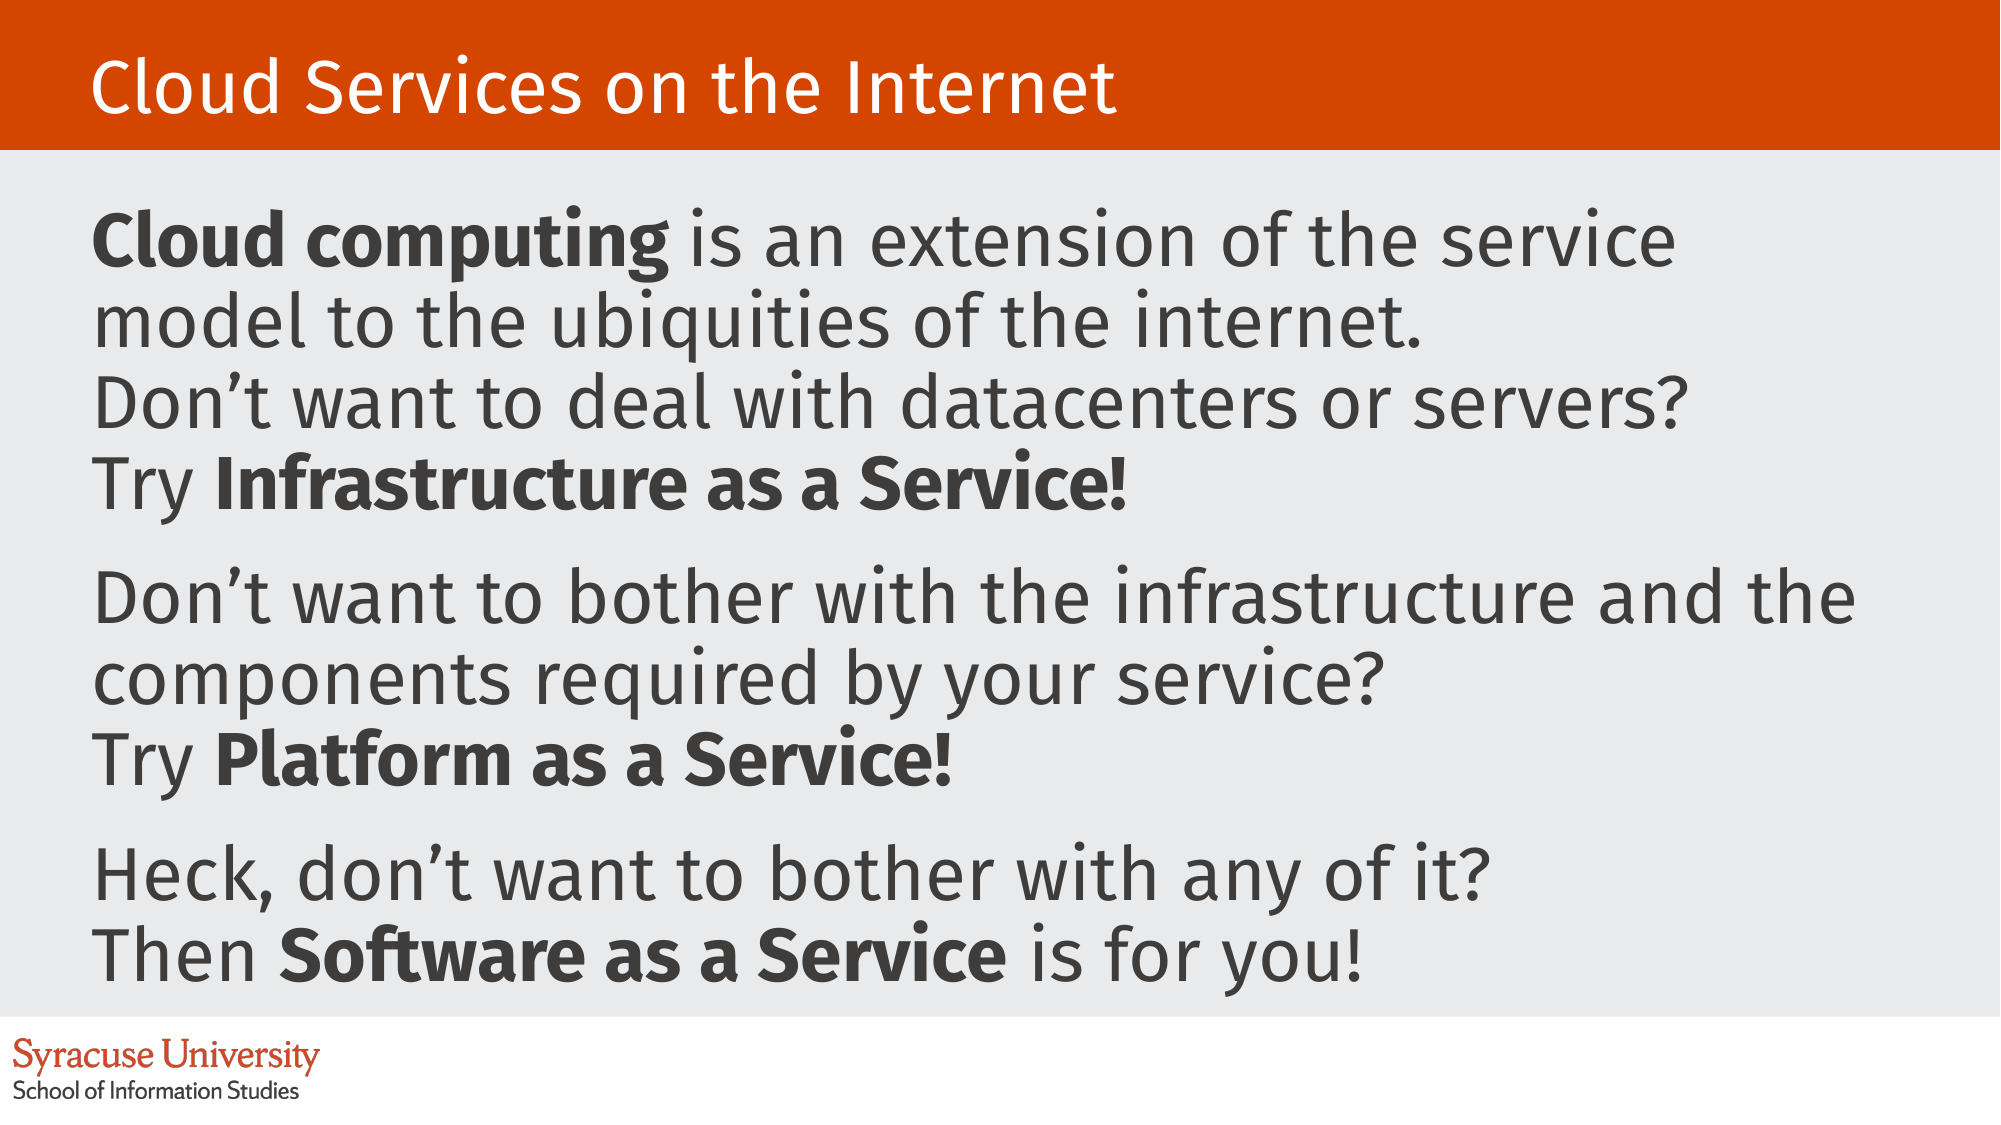

# Cloud Services on the Internet
Cloud computing is an extension of the service model to the ubiquities of the internet.
Don’t want to deal with datacenters or servers?
Try Infrastructure as a Service!
Don’t want to bother with the infrastructure and the components required by your service?
Try Platform as a Service!
Heck, don’t want to bother with any of it?
Then Software as a Service is for you!